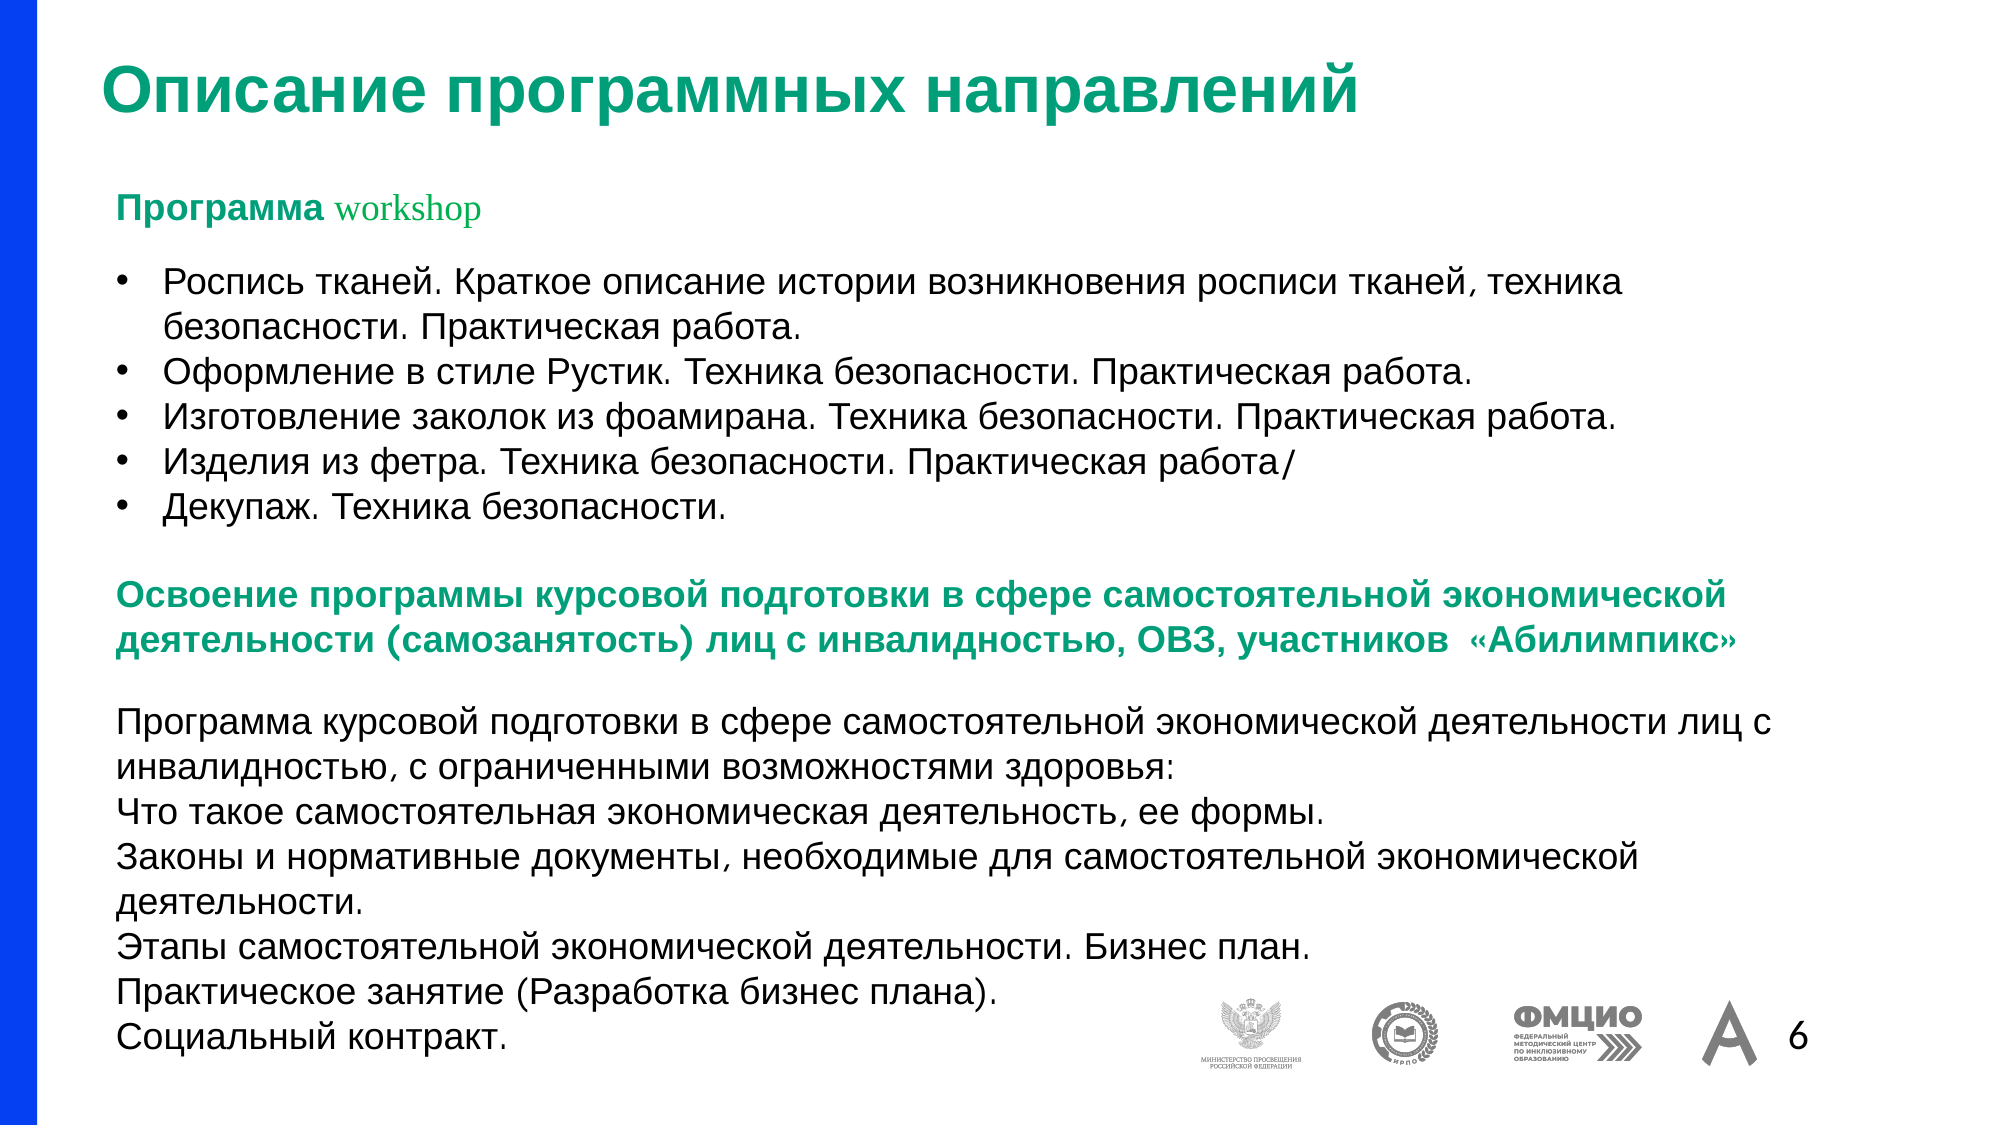

# Описание программных направлений
Программа workshop

Роспись тканей. Краткое описание истории возникновения росписи тканей, техника безопасности. Практическая работа.
Оформление в стиле Рустик. Техника безопасности. Практическая работа.
Изготовление заколок из фоамирана. Техника безопасности. Практическая работа.
Изделия из фетра. Техника безопасности. Практическая работа/
Декупаж. Техника безопасности.
Освоение программы курсовой подготовки в сфере самостоятельной экономической деятельности (самозанятость) лиц с инвалидностью, ОВЗ, участников  «Абилимпикс»
Программа курсовой подготовки в сфере самостоятельной экономической деятельности лиц с инвалидностью, с ограниченными возможностями здоровья:
Что такое самостоятельная экономическая деятельность, ее формы.
Законы и нормативные документы, необходимые для самостоятельной экономической деятельности.
Этапы самостоятельной экономической деятельности. Бизнес план.
Практическое занятие (Разработка бизнес плана).
Социальный контракт.